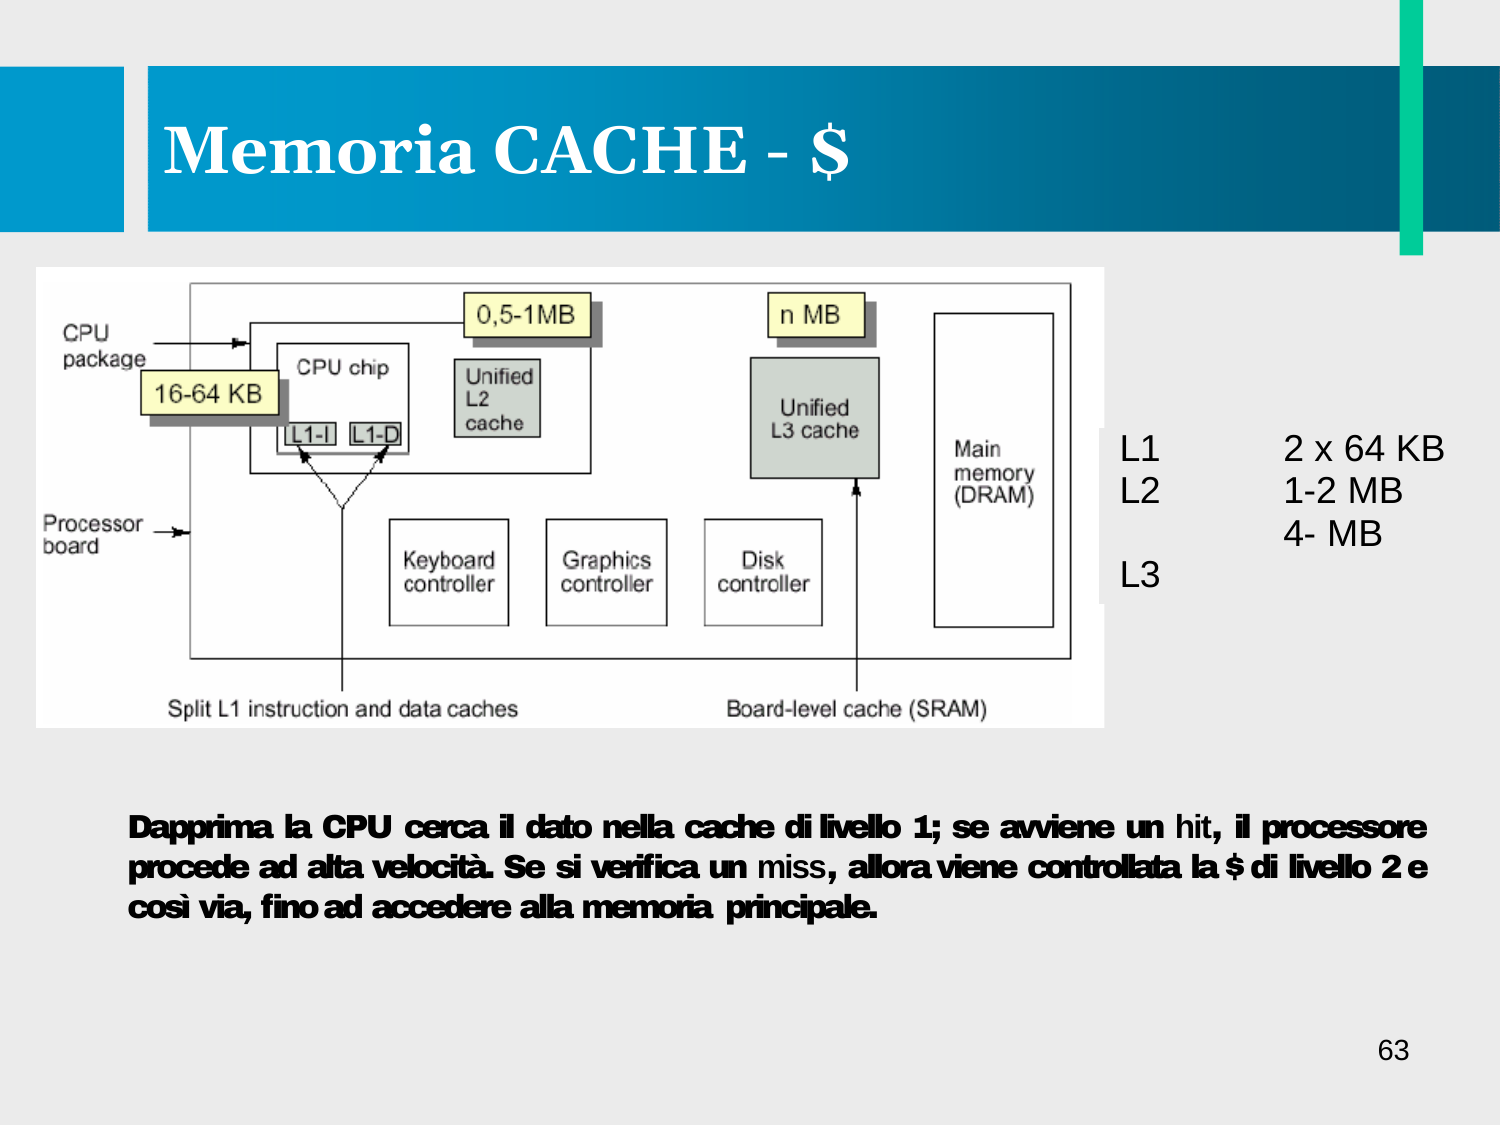

# Memoria CACHE - $

| L1 L2 L3 | 2 x 64 KB 1-2 MB 4- MB |
| --- | --- |
Dapprima la CPU cerca il dato nella cache di livello 1; se avviene un hit, il processore  procede ad alta velocità. Se si verifica un miss, allora viene controllata la $ di livello 2 e  così via, fino ad accedere alla memoria principale.
63